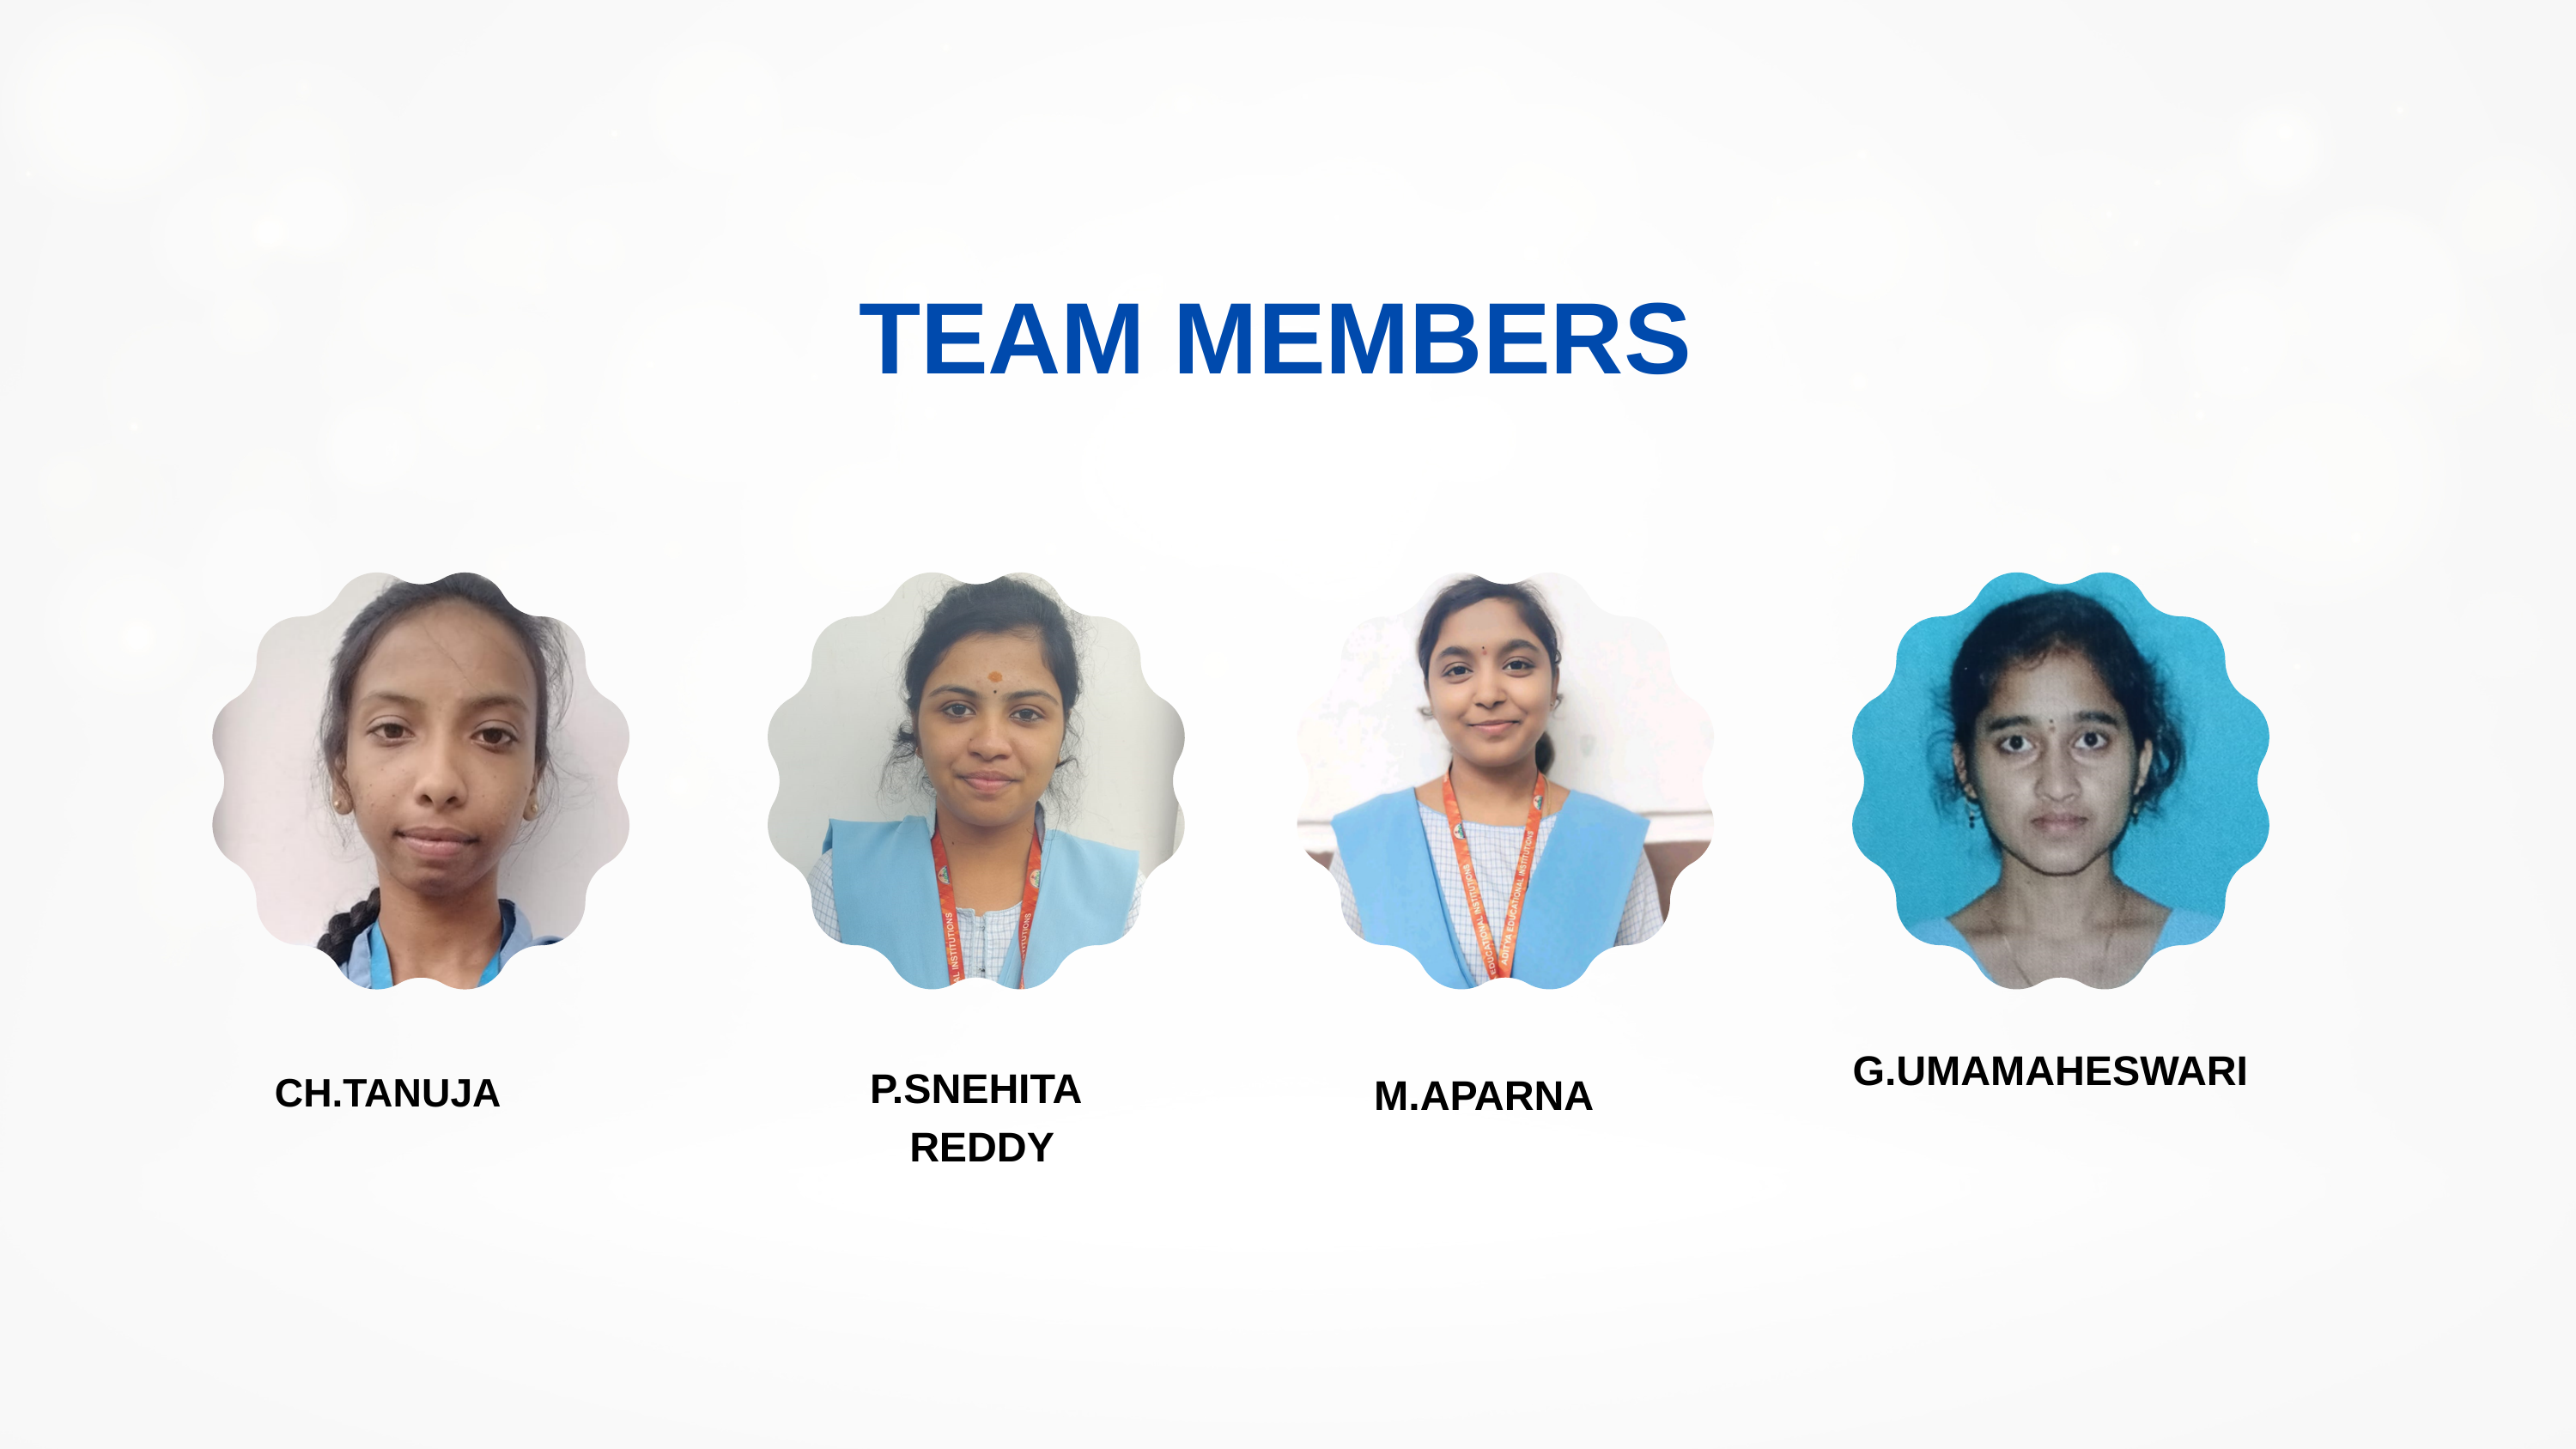

TEAM MEMBERS

G.UMAMAHESWARI
P.SNEHITA
 REDDY
CH.TANUJA
M.APARNA